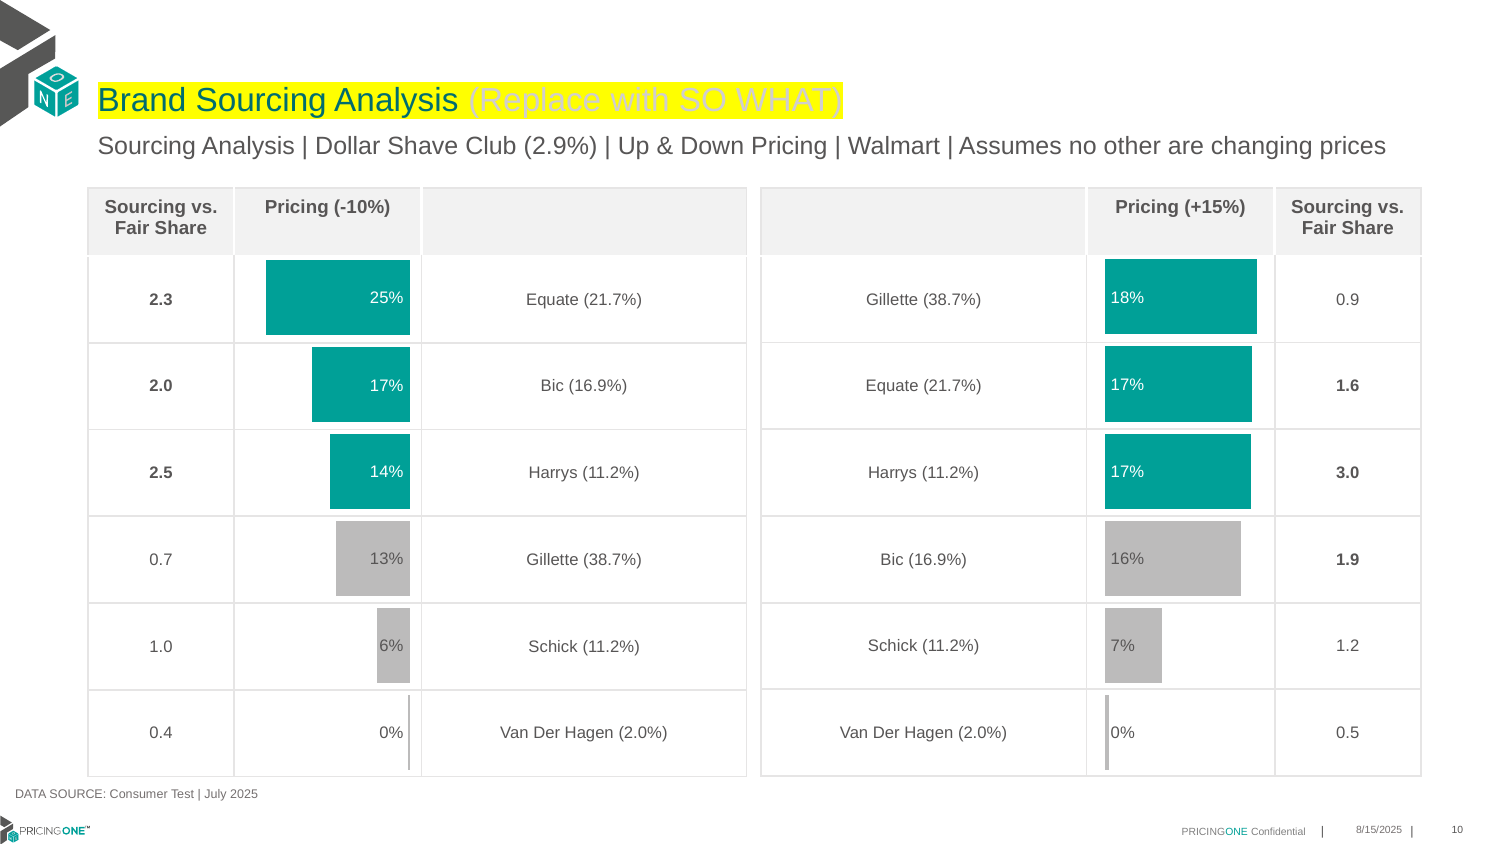

# Brand Sourcing Analysis (Replace with SO WHAT)
Sourcing Analysis | Dollar Shave Club (2.9%) | Up & Down Pricing | Walmart | Assumes no other are changing prices
| Sourcing vs. Fair Share | Pricing (-10%) |  |
| --- | --- | --- |
| 2.3 |  | Equate (21.7%) |
| 2.0 |  | Bic (16.9%) |
| 2.5 |  | Harrys (11.2%) |
| 0.7 |  | Gillette (38.7%) |
| 1.0 |  | Schick (11.2%) |
| 0.4 |  | Van Der Hagen (2.0%) |
|  | Pricing (+15%) | Sourcing vs. Fair Share |
| --- | --- | --- |
| Gillette (38.7%) |  | 0.9 |
| Equate (21.7%) |  | 1.6 |
| Harrys (11.2%) |  | 3.0 |
| Bic (16.9%) |  | 1.9 |
| Schick (11.2%) |  | 1.2 |
| Van Der Hagen (2.0%) |  | 0.5 |

### Chart

| Category | Dollar Shave Club (2.9%) |
|---|---|
| Gillette (38.7%) | 0.17829418364610983 |
| Equate (21.7%) | 0.17321899474725616 |
| Harrys (11.2%) | 0.17176393183345467 |
| Bic (16.9%) | 0.15946008053288507 |
| Schick (11.2%) | 0.06708903695876142 |
| Van Der Hagen (2.0%) | 0.004883751528083437 |

### Chart

| Category | Dollar Shave Club (2.9%) |
|---|---|
| Equate (21.7%) | 0.25137030662131804 |
| Bic (16.9%) | 0.17121835463309548 |
| Harrys (11.2%) | 0.1396276915367942 |
| Gillette (38.7%) | 0.1288371880111543 |
| Schick (11.2%) | 0.05774580044801844 |
| Van Der Hagen (2.0%) | 0.004171607262640879 |
DATA SOURCE: Consumer Test | July 2025

8/15/2025
10